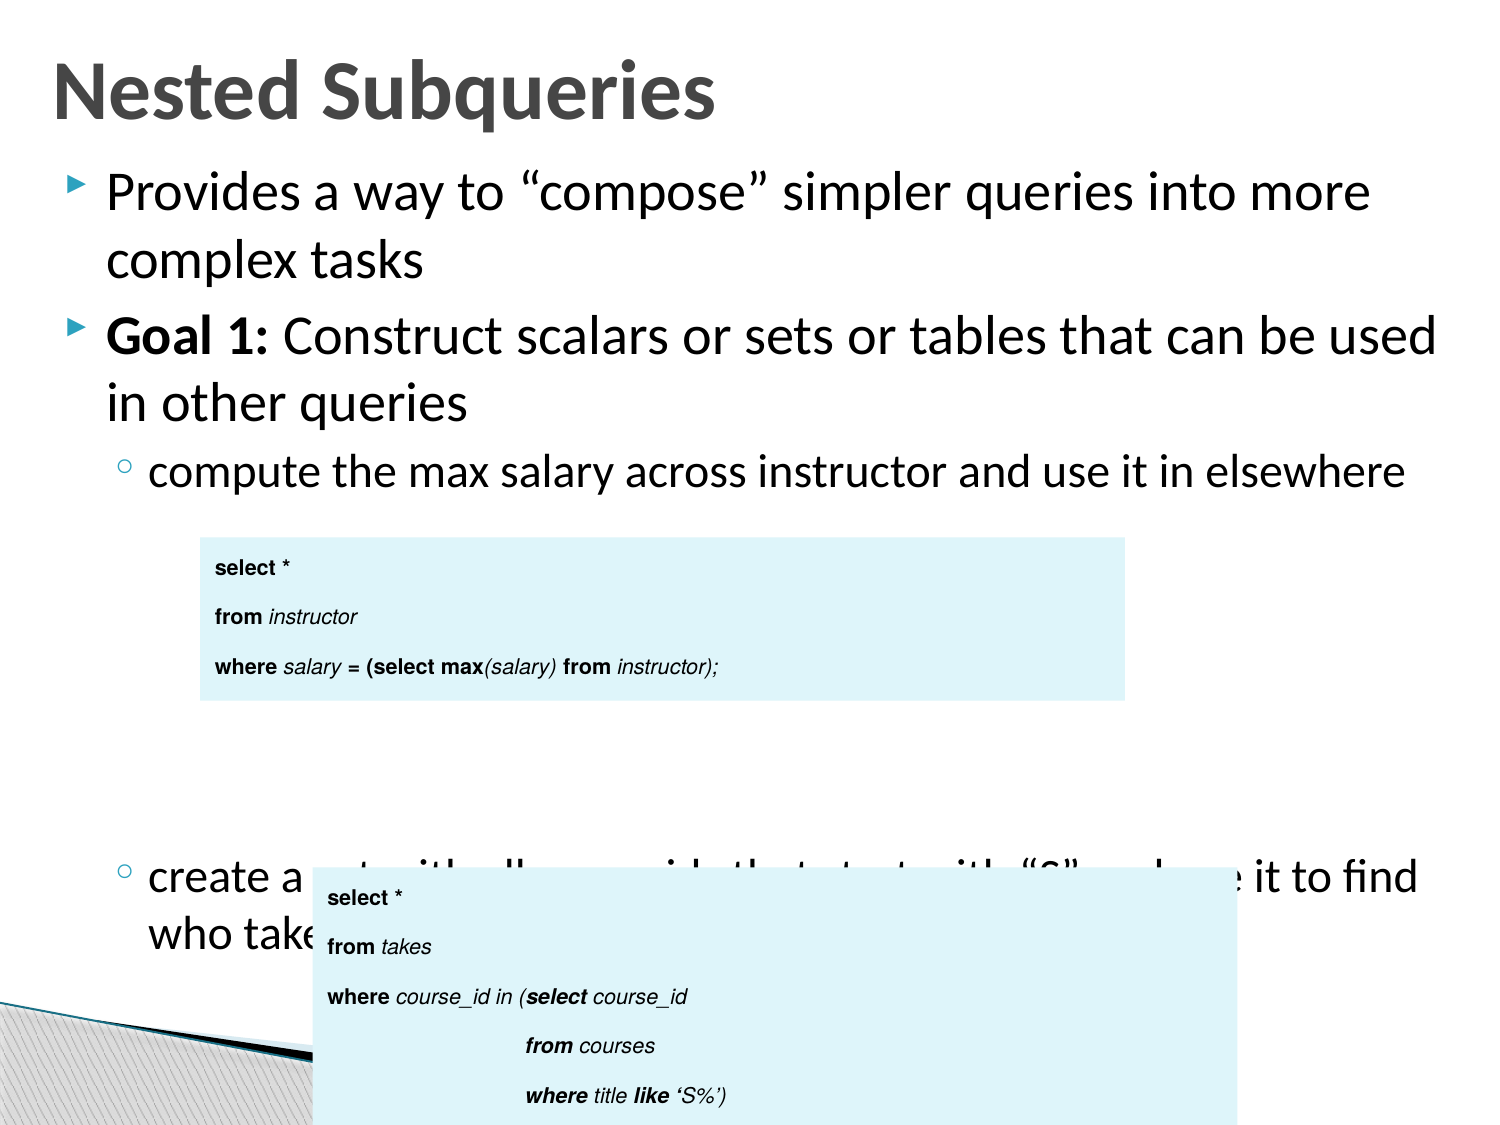

# Nested Subqueries
Provides a way to “compose” simpler queries into more complex tasks
Goal 1: Construct scalars or sets or tables that can be used in other queries
compute the max salary across instructor and use it in elsewhere

create a set with all courseids that start with “S” and use it to find who takes those courses
select *
from instructor
where salary = (select max(salary) from instructor);
select *
from takes
where course_id in (select course_id
                                 from courses
                                 where title like ‘S%’)